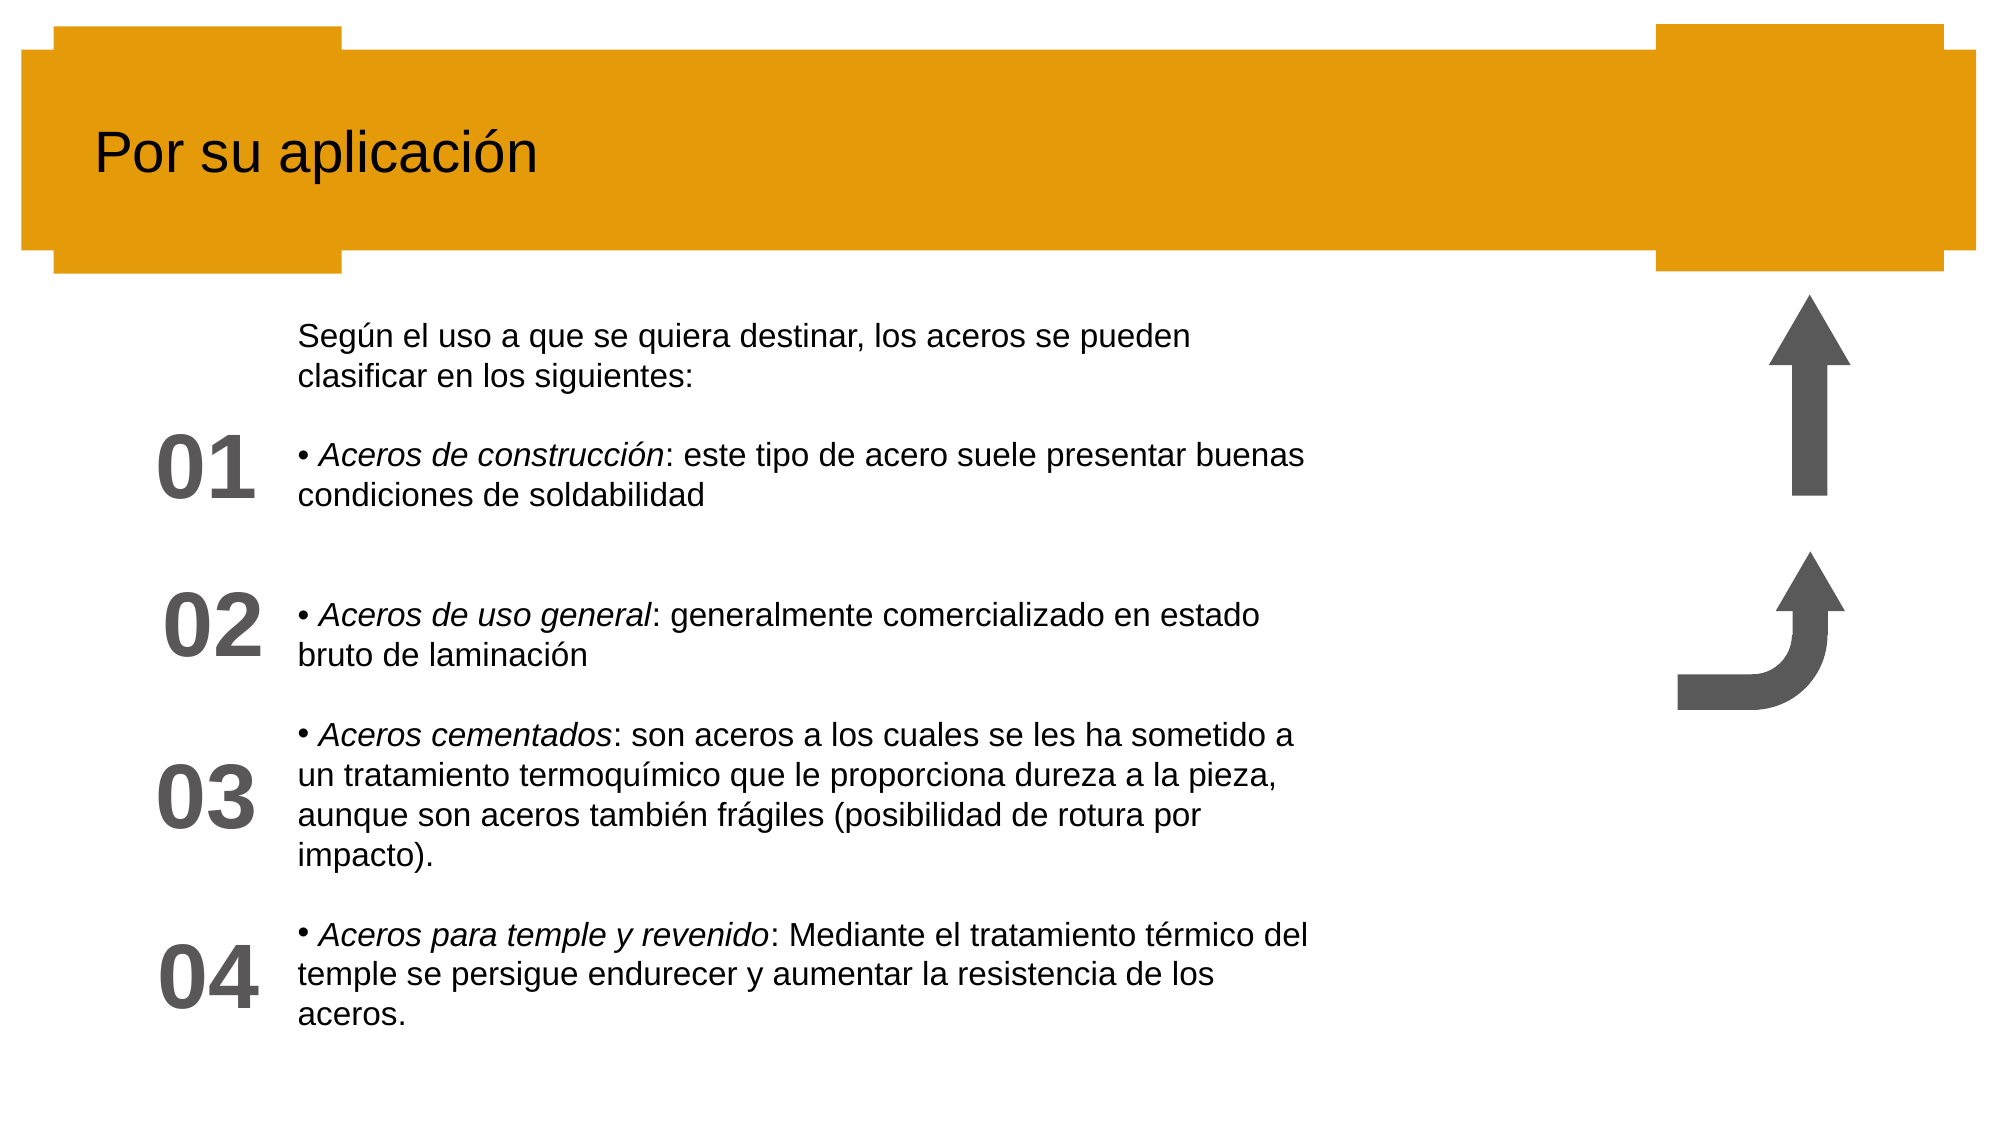

Por su aplicación

Según el uso a que se quiera destinar, los aceros se pueden clasificar en los siguientes:

• Aceros de construcción: este tipo de acero suele presentar buenas condiciones de soldabilidad

• Aceros de uso general: generalmente comercializado en estado bruto de laminación

 Aceros cementados: son aceros a los cuales se les ha sometido a un tratamiento termoquímico que le proporciona dureza a la pieza, aunque son aceros también frágiles (posibilidad de rotura por impacto).

 Aceros para temple y revenido: Mediante el tratamiento térmico del temple se persigue endurecer y aumentar la resistencia de los aceros.

01

02
03
04